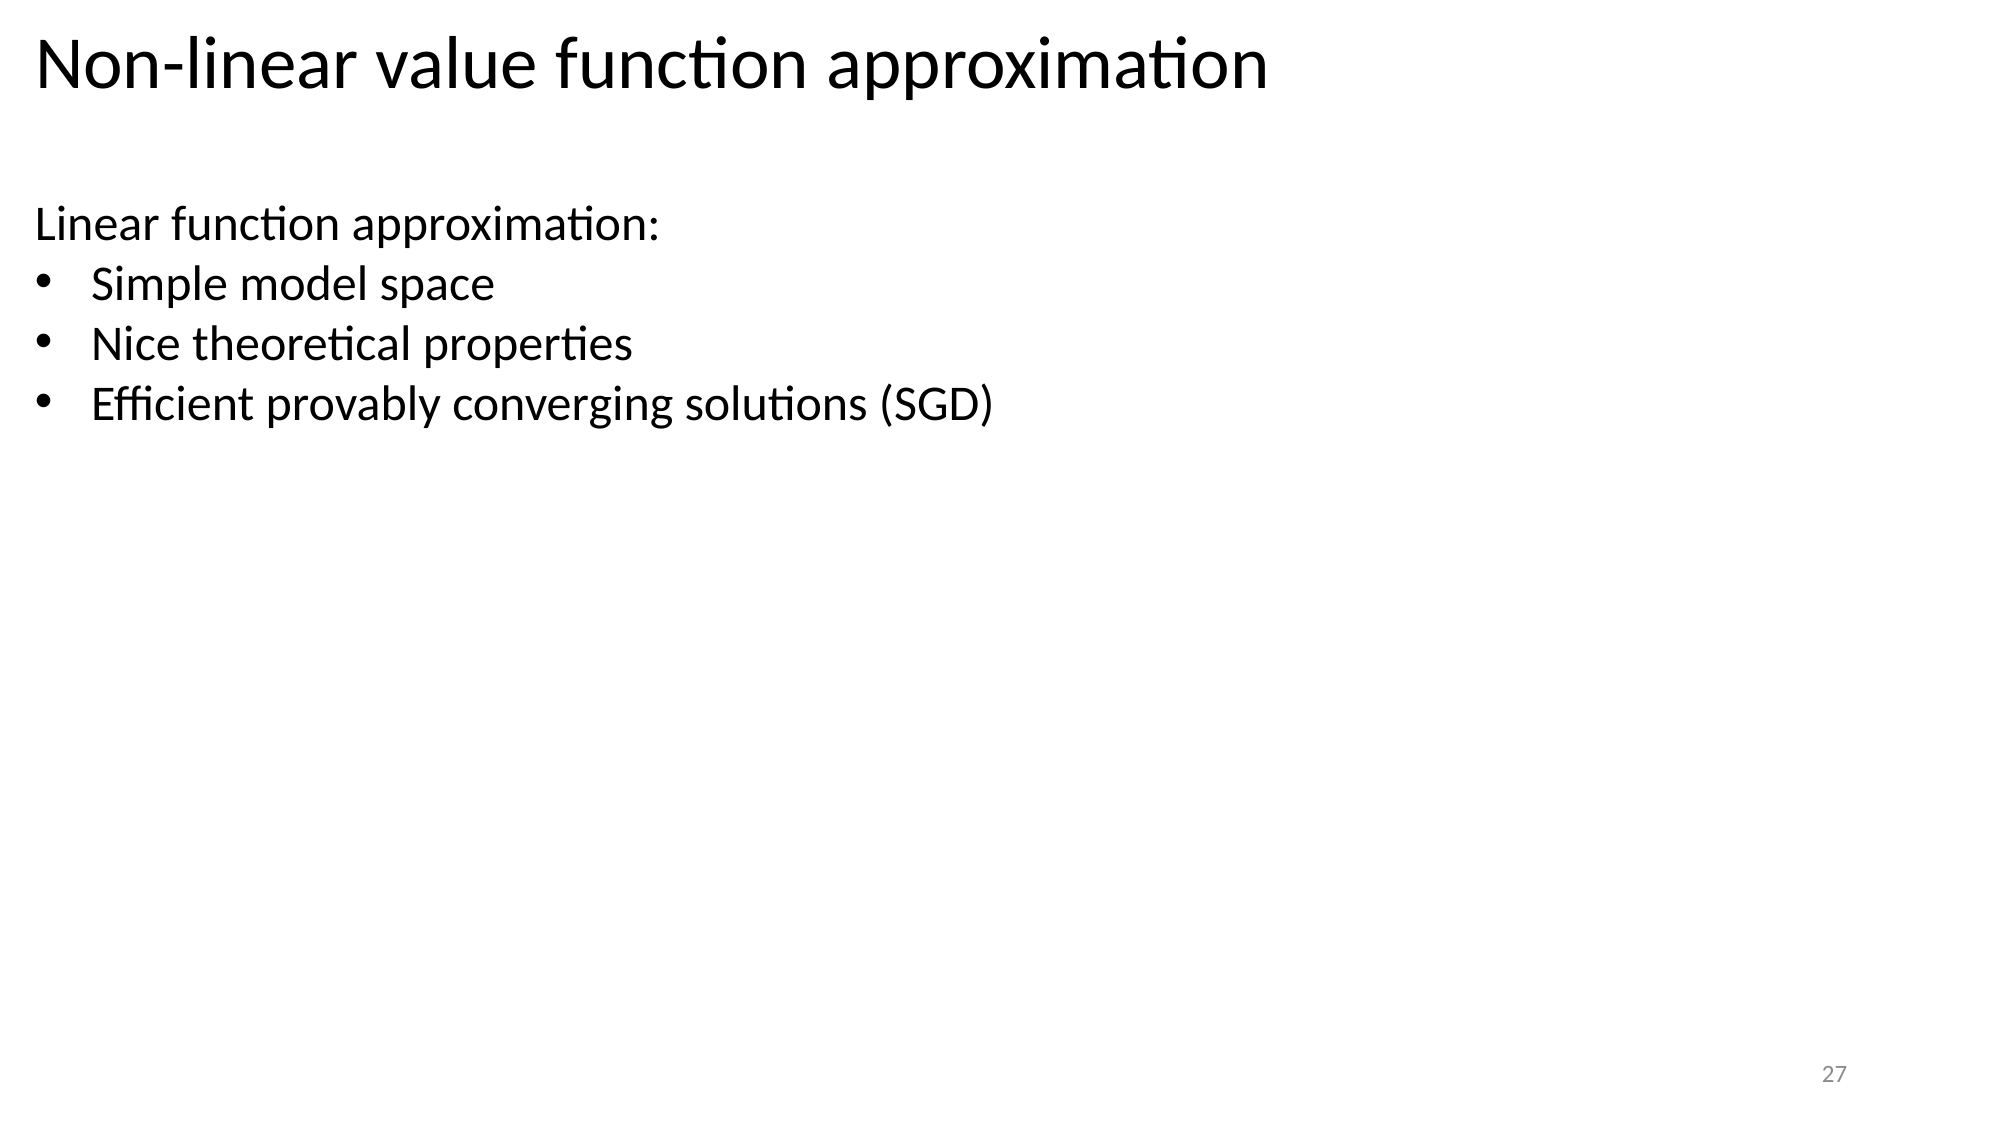

# Non-linear value function approximation
Linear function approximation:
Simple model space
Nice theoretical properties
Efficient provably converging solutions (SGD)

27